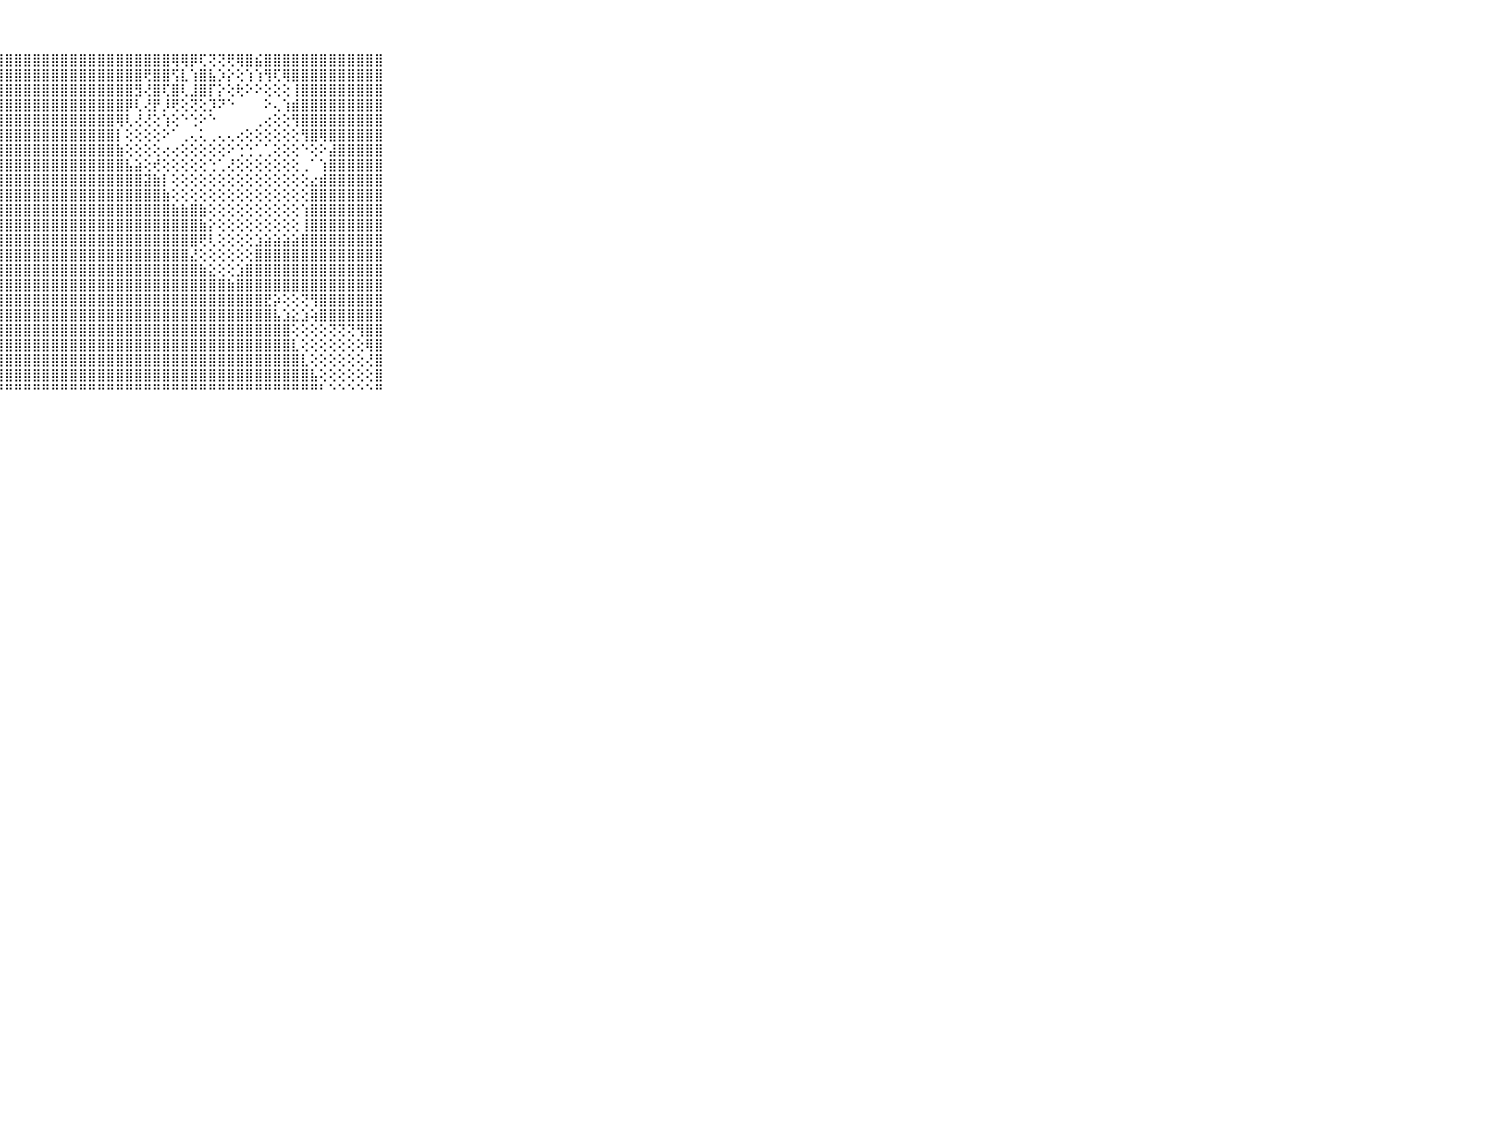

⠀⠀⠀⠀⠀⠀⠀⠀⠀⠀⠀⣿⣿⣿⣿⣿⣿⣿⣿⣿⣿⣿⣿⣿⣿⣿⣿⣿⣿⣿⣿⣿⣿⣿⣿⣿⣿⣿⣿⣿⣿⣿⣿⣿⣿⣿⢿⢿⡿⢏⢝⢝⢟⢿⣿⣮⣿⣿⣿⣿⣿⣿⣿⣿⣿⣿⣿⣿⣿⠀⠀⠀⠀⠀⠀⠀⠀⠀⠀⠀⠀
⠀⠀⠀⠀⠀⠀⠀⠀⠀⠀⠀⣿⣿⣿⣿⣿⣿⣿⣿⣿⣿⣿⣿⣿⣿⣿⣿⣿⣿⣿⣿⣿⣿⣿⣿⣿⣿⣿⣿⣿⣿⣿⣿⢟⣿⣿⢫⣇⢱⣿⣧⡱⡕⢕⢱⢱⢻⢏⢿⣿⣿⣿⣿⣿⣿⣿⣿⣿⣿⠀⠀⠀⠀⠀⠀⠀⠀⠀⠀⠀⠀
⠀⠀⠀⠀⠀⠀⠀⠀⠀⠀⠀⣿⣿⣿⣿⣿⣿⣿⣿⣿⣿⣿⣿⣿⣿⣿⣿⣿⣿⣿⣿⣿⣿⣿⣿⣿⣿⣿⣿⣿⣿⣿⣻⢜⣿⢏⣿⢇⣸⣿⡏⡕⢕⢗⠕⠕⢕⢕⢕⢸⣿⣿⣿⣿⣿⣿⣿⣿⣿⠀⠀⠀⠀⠀⠀⠀⠀⠀⠀⠀⠀
⠀⠀⠀⠀⠀⠀⠀⠀⠀⠀⠀⣿⣿⣿⣿⣿⣿⣿⣿⣿⣿⣿⣿⣿⣿⣿⣿⣿⣿⣿⣿⣿⣿⣿⣿⣿⣿⣿⣿⣿⣿⡿⢇⢜⡟⡸⢟⢕⢝⢕⡹⠝⠑⠀⠀⠀⠕⢄⢱⣾⣿⣿⣿⣿⣿⣿⣿⣿⣿⠀⠀⠀⠀⠀⠀⠀⠀⠀⠀⠀⠀
⠀⠀⠀⠀⠀⠀⠀⠀⠀⠀⠀⣿⣿⣿⣿⣿⣿⣿⣿⣿⣿⣿⣿⣿⣿⣿⣿⣿⣿⣿⣿⣿⣿⣿⣿⣿⣿⣿⣿⣿⢿⢇⢜⢜⢕⢱⢕⠑⢑⠕⠑⠀⠀⠀⠀⢀⢔⢕⢕⢻⣿⣿⣿⣿⣿⣿⣿⣿⣿⠀⠀⠀⠀⠀⠀⠀⠀⠀⠀⠀⠀
⠀⠀⠀⠀⠀⠀⠀⠀⠀⠀⠀⣿⣿⣿⣿⣿⣿⣿⣿⣿⣿⣿⣿⣿⣿⣿⣿⣿⣿⣿⣿⣿⣿⣿⣿⣿⣿⣿⣿⣿⡇⢕⢕⢕⢕⠕⠁⢀⢄⢅⢀⢄⢄⢔⢕⢕⢕⢕⢕⢕⢻⣿⢿⣿⣿⣿⣿⣿⣿⠀⠀⠀⠀⠀⠀⠀⠀⠀⠀⠀⠀
⠀⠀⠀⠀⠀⠀⠀⠀⠀⠀⠀⣿⣿⣿⣿⣿⣿⣿⣿⣿⣿⣿⣿⣿⣿⣿⣿⣿⣿⣿⣿⣿⣿⣿⣿⣿⣿⣿⣿⣿⣷⢕⢕⢕⢕⢔⢔⢕⢕⢕⢕⢕⠕⢑⢑⢁⢁⢕⢕⢕⠑⢕⠕⣼⣿⣿⣿⣿⣿⠀⠀⠀⠀⠀⠀⠀⠀⠀⠀⠀⠀
⠀⠀⠀⠀⠀⠀⠀⠀⠀⠀⠀⣿⣿⣿⣿⣿⣿⣿⣿⣿⣿⣿⣿⣿⣿⣿⣿⣿⣿⣿⣿⣿⣿⣿⣿⣿⣿⣿⣿⣿⣿⣧⣵⢕⢞⢕⢕⢕⢕⢕⢑⢁⢜⢕⢕⢕⢕⢕⢕⢕⢀⠁⢱⣿⣿⣿⣿⣿⣿⠀⠀⠀⠀⠀⠀⠀⠀⠀⠀⠀⠀
⠀⠀⠀⠀⠀⠀⠀⠀⠀⠀⠀⣿⣿⣿⣿⣿⣿⣿⣿⣿⣿⣿⣿⣿⣿⣿⣿⣿⣿⣿⣿⣿⣿⣿⣿⣿⣿⣿⣿⣿⣿⣿⣿⣽⣷⡇⢕⢕⢕⢕⢕⢕⢕⢕⢕⢕⢕⢕⢕⢕⢕⣔⣾⣿⣿⣿⣿⣿⣿⠀⠀⠀⠀⠀⠀⠀⠀⠀⠀⠀⠀
⠀⠀⠀⠀⠀⠀⠀⠀⠀⠀⠀⣿⣿⣿⣿⣿⣿⣿⣿⣿⣿⣿⣿⣿⣿⣿⣿⣿⣿⣿⣿⣿⣿⣿⣿⣿⣿⣿⣿⣿⣿⣿⣿⣿⣿⣷⢕⢕⢕⢕⢕⢕⢕⢕⢕⢕⢕⢕⢕⢕⢕⣿⣿⣿⣿⣿⣿⣿⣿⠀⠀⠀⠀⠀⠀⠀⠀⠀⠀⠀⠀
⠀⠀⠀⠀⠀⠀⠀⠀⠀⠀⠀⣿⣿⣿⣿⣿⣿⣿⣿⣿⣿⣿⣿⣿⣿⣿⣿⣿⣿⣿⣿⣿⣿⣿⣿⣿⣿⣿⣿⣿⣿⣿⣿⣿⣿⣿⣷⣷⣿⣷⢕⢕⢕⢕⢕⢕⢕⢕⢕⢕⢱⣿⣿⣿⣿⣿⣿⣿⣿⠀⠀⠀⠀⠀⠀⠀⠀⠀⠀⠀⠀
⠀⠀⠀⠀⠀⠀⠀⠀⠀⠀⠀⣿⣿⣿⣿⣿⣿⣿⣿⣿⣿⣿⣿⣿⣿⣿⣿⣿⣿⣿⣿⣿⣿⣿⣿⣿⣿⣿⣿⣿⣿⣿⣿⣿⣿⣿⣿⣿⣿⣷⡕⢕⢕⢕⢕⢕⢕⢕⢕⢕⢸⣿⣿⣿⣿⣿⣿⣿⣿⠀⠀⠀⠀⠀⠀⠀⠀⠀⠀⠀⠀
⠀⠀⠀⠀⠀⠀⠀⠀⠀⠀⠀⣿⣿⣿⣿⣿⣿⣿⣿⣿⣿⣿⣿⣿⣿⣿⣿⣿⣿⣿⣿⣿⣿⣿⣿⣿⣿⣿⣿⣿⣿⣿⣿⣿⣿⣿⣿⣿⣿⢟⢇⢕⢕⢕⢕⣱⣵⣵⣵⣵⣿⣿⣿⣿⣿⣿⣿⣿⣿⠀⠀⠀⠀⠀⠀⠀⠀⠀⠀⠀⠀
⠀⠀⠀⠀⠀⠀⠀⠀⠀⠀⠀⣿⣿⣿⣿⣿⣿⣿⣿⣿⣿⣿⣿⣿⣿⣿⣿⣿⣿⣿⣿⣿⣿⣿⣿⣿⣿⣿⣿⣿⣿⣿⣿⣿⣿⣿⣿⣿⣜⢕⢕⢕⢕⢕⢕⣿⣿⣿⣿⣿⣿⣿⣿⣿⣿⣿⣿⣿⣿⠀⠀⠀⠀⠀⠀⠀⠀⠀⠀⠀⠀
⠀⠀⠀⠀⠀⠀⠀⠀⠀⠀⠀⣿⣿⣿⣿⣿⣿⣿⣿⣿⣿⣿⣿⣿⣿⣿⣿⣿⣿⣿⣿⣿⣿⣿⣿⣿⣿⣿⣿⣿⣿⣿⣿⣿⣿⣿⣿⣿⣿⣷⣕⢕⢕⣱⣿⣿⣿⣿⣿⣿⣿⣿⣿⣿⣿⣿⣿⣿⣿⠀⠀⠀⠀⠀⠀⠀⠀⠀⠀⠀⠀
⠀⠀⠀⠀⠀⠀⠀⠀⠀⠀⠀⣿⣿⣿⣿⣿⣿⣿⣿⣿⣿⣿⣿⣿⣿⣿⣿⣿⣿⣿⣿⣿⣿⣿⣿⣿⣿⣿⣿⣿⣿⣿⣿⣿⣿⣿⣿⣿⣿⣿⣿⣿⣷⣿⣿⣿⣿⣿⣿⣿⣿⣿⣿⣿⣿⣿⣿⣿⣿⠀⠀⠀⠀⠀⠀⠀⠀⠀⠀⠀⠀
⠀⠀⠀⠀⠀⠀⠀⠀⠀⠀⠀⣿⣿⣿⣿⣿⣿⣿⣿⣿⣿⣿⣿⣿⣿⣿⣿⣿⣿⣿⣿⣿⣿⣿⣿⣿⣿⣿⣿⣿⣿⣿⣿⣿⣿⣿⣿⣿⣿⣿⣿⣿⣿⣿⣿⣿⣟⡵⢕⢕⢝⢻⣿⣿⣿⣿⣿⣿⣿⠀⠀⠀⠀⠀⠀⠀⠀⠀⠀⠀⠀
⠀⠀⠀⠀⠀⠀⠀⠀⠀⠀⠀⣿⣿⣿⣿⣿⣿⣿⣿⣿⣿⣿⣿⣿⣿⣿⣿⣿⣿⣿⣿⣿⣿⣿⣿⣿⣿⣿⣿⣿⣿⣿⣿⣿⣿⣿⣿⣿⣿⣿⣿⣿⣿⣿⣿⣿⣿⣧⣱⣕⣱⢵⣿⣿⣿⣿⣿⣿⣿⠀⠀⠀⠀⠀⠀⠀⠀⠀⠀⠀⠀
⠀⠀⠀⠀⠀⠀⠀⠀⠀⠀⠀⣿⣿⣿⣿⣿⣿⣿⣿⣿⣿⣿⣿⣿⣿⣿⣿⣿⣿⣿⣿⣿⣿⣿⣿⣿⣿⣿⣿⣿⣿⣿⣿⣿⣿⣿⣿⣿⣿⣿⣿⣿⣿⣿⣿⣿⣿⣿⣿⢕⢕⢕⢕⢝⢝⢝⢻⣿⣿⠀⠀⠀⠀⠀⠀⠀⠀⠀⠀⠀⠀
⠀⠀⠀⠀⠀⠀⠀⠀⠀⠀⠀⣿⣿⣿⣿⣿⣿⣿⣿⣿⣿⣿⣿⣿⣿⣿⣿⣿⣿⣿⣿⣿⣿⣿⣿⣿⣿⣿⣿⣿⣿⣿⣿⣿⣿⣿⣿⣿⣿⣿⣿⣿⣿⣿⣿⣿⣿⣿⣿⣇⢕⢕⢕⢕⢕⢕⢕⢿⣿⠀⠀⠀⠀⠀⠀⠀⠀⠀⠀⠀⠀
⠀⠀⠀⠀⠀⠀⠀⠀⠀⠀⠀⣿⣿⣿⣿⣿⣿⣿⣿⣿⣿⣿⣿⣿⣿⣿⣿⣿⣿⣿⣿⣿⣿⣿⣿⣿⣿⣿⣿⣿⣿⣿⣿⣿⣿⣿⣿⣿⣿⣿⣿⣿⣿⣿⣿⣿⣿⣿⣿⣿⣇⢕⢕⢕⢕⢕⢕⢜⣿⠀⠀⠀⠀⠀⠀⠀⠀⠀⠀⠀⠀
⠀⠀⠀⠀⠀⠀⠀⠀⠀⠀⠀⣿⣿⣿⣿⣿⣿⣿⣿⣿⣿⣿⣿⣿⣿⣿⣿⣿⣿⣿⣿⣿⣿⣿⣿⣿⣿⣿⣿⣿⣿⣿⣿⣿⣿⣿⣿⣿⣿⣿⣿⣿⣿⣿⣿⣿⣿⣿⣿⣿⣿⣧⢕⢕⢕⢕⢕⢕⣿⠀⠀⠀⠀⠀⠀⠀⠀⠀⠀⠀⠀
⠀⠀⠀⠀⠀⠀⠀⠀⠀⠀⠀⠛⠛⠛⠛⠛⠛⠛⠛⠛⠛⠛⠛⠛⠛⠛⠛⠛⠛⠛⠛⠛⠛⠛⠛⠛⠛⠛⠛⠛⠛⠛⠛⠛⠛⠛⠛⠛⠛⠛⠛⠛⠛⠛⠛⠛⠛⠛⠛⠛⠛⠛⠃⠑⠑⠑⠑⠑⠛⠀⠀⠀⠀⠀⠀⠀⠀⠀⠀⠀⠀